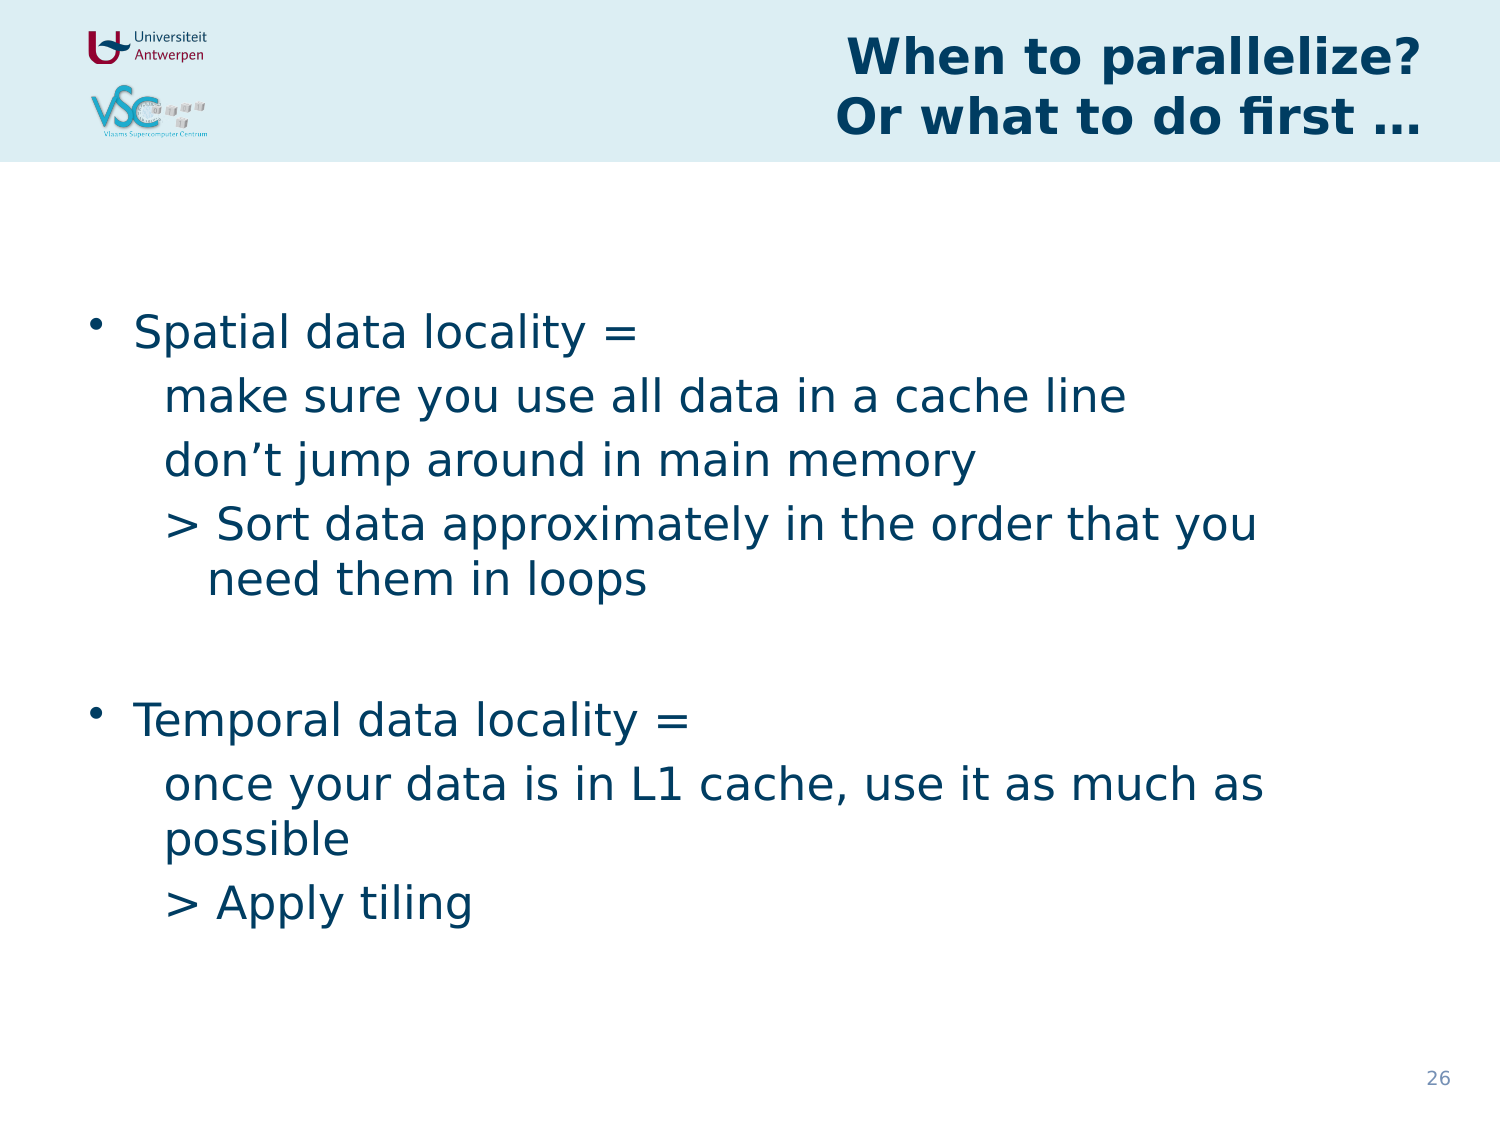

# When to parallelize? Or what to do first …

Spatial data locality =
make sure you use all data in a cache line
don’t jump around in main memory
> Sort data approximately in the order that you
   need them in loops

Temporal data locality =
once your data is in L1 cache, use it as much as possible
> Apply tiling